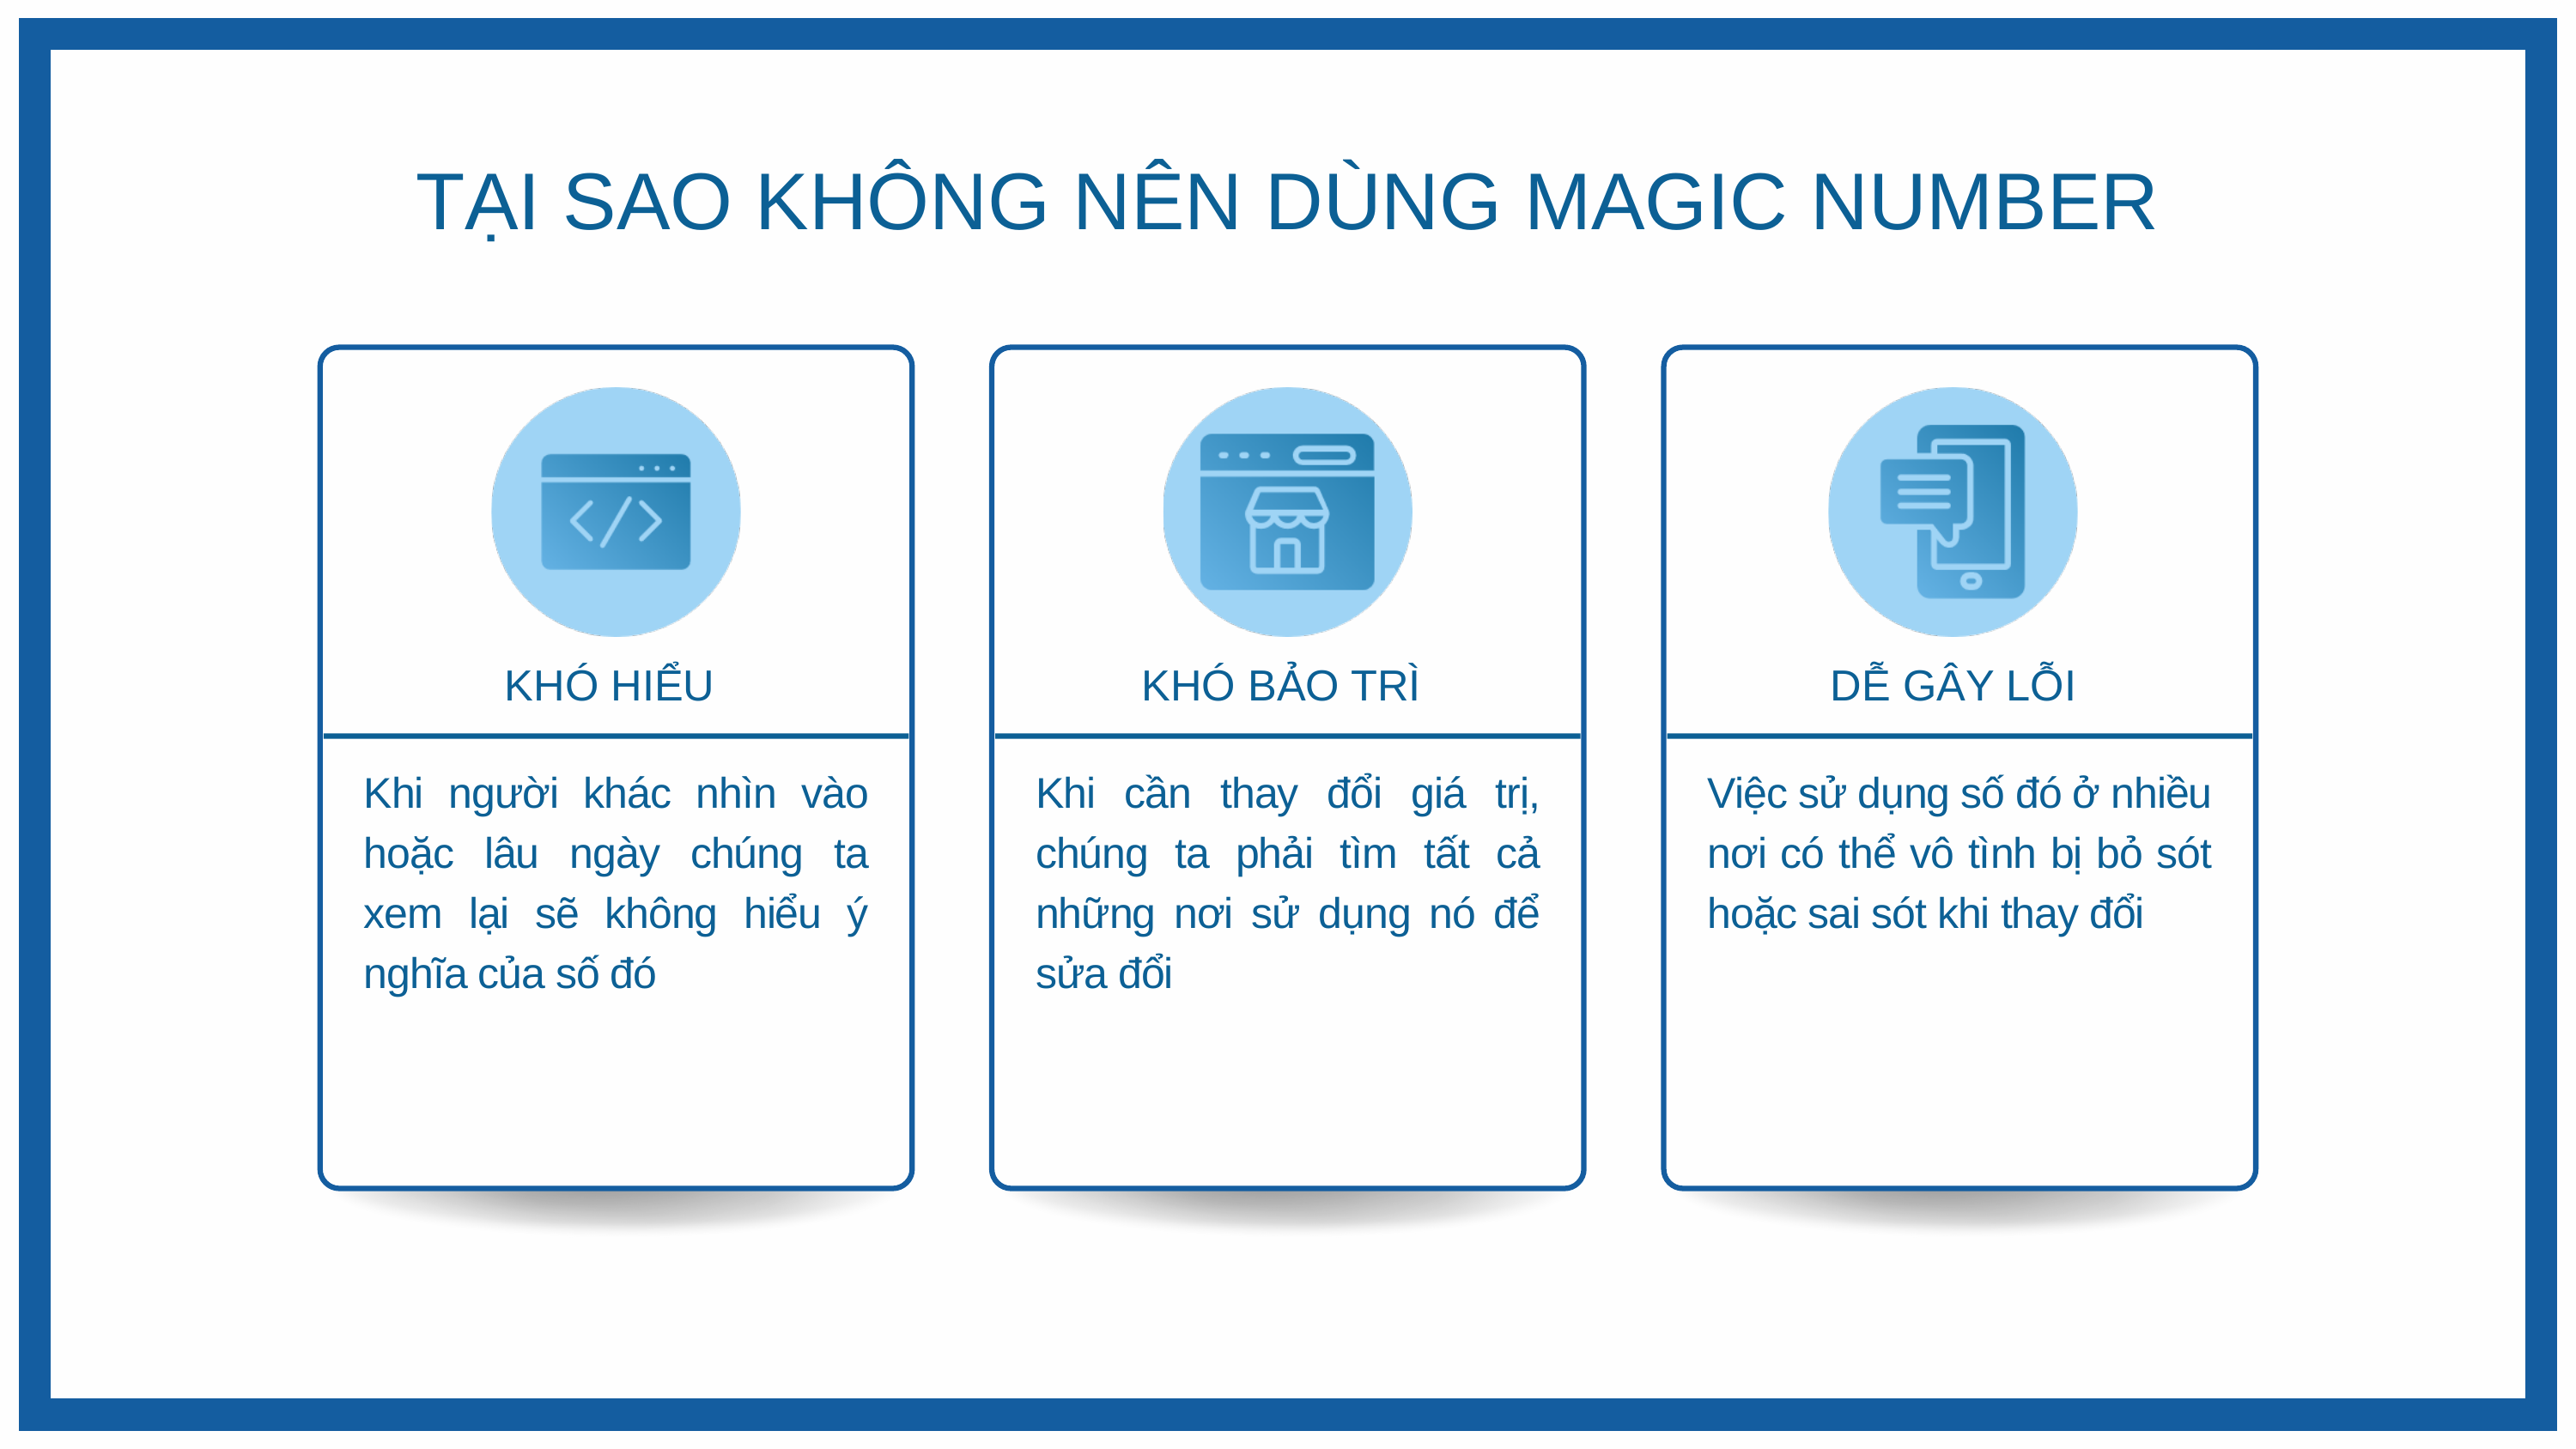

TẠI SAO KHÔNG NÊN DÙNG MAGIC NUMBER

KHÓ HIỂU
KHÓ BẢO TRÌ
DỄ GÂY LỖI

Khi người khác nhìn vào hoặc lâu ngày chúng ta xem lại sẽ không hiểu ý nghĩa của số đó
Khi cần thay đổi giá trị, chúng ta phải tìm tất cả những nơi sử dụng nó để sửa đổi
Việc sử dụng số đó ở nhiều nơi có thể vô tình bị bỏ sót hoặc sai sót khi thay đổi